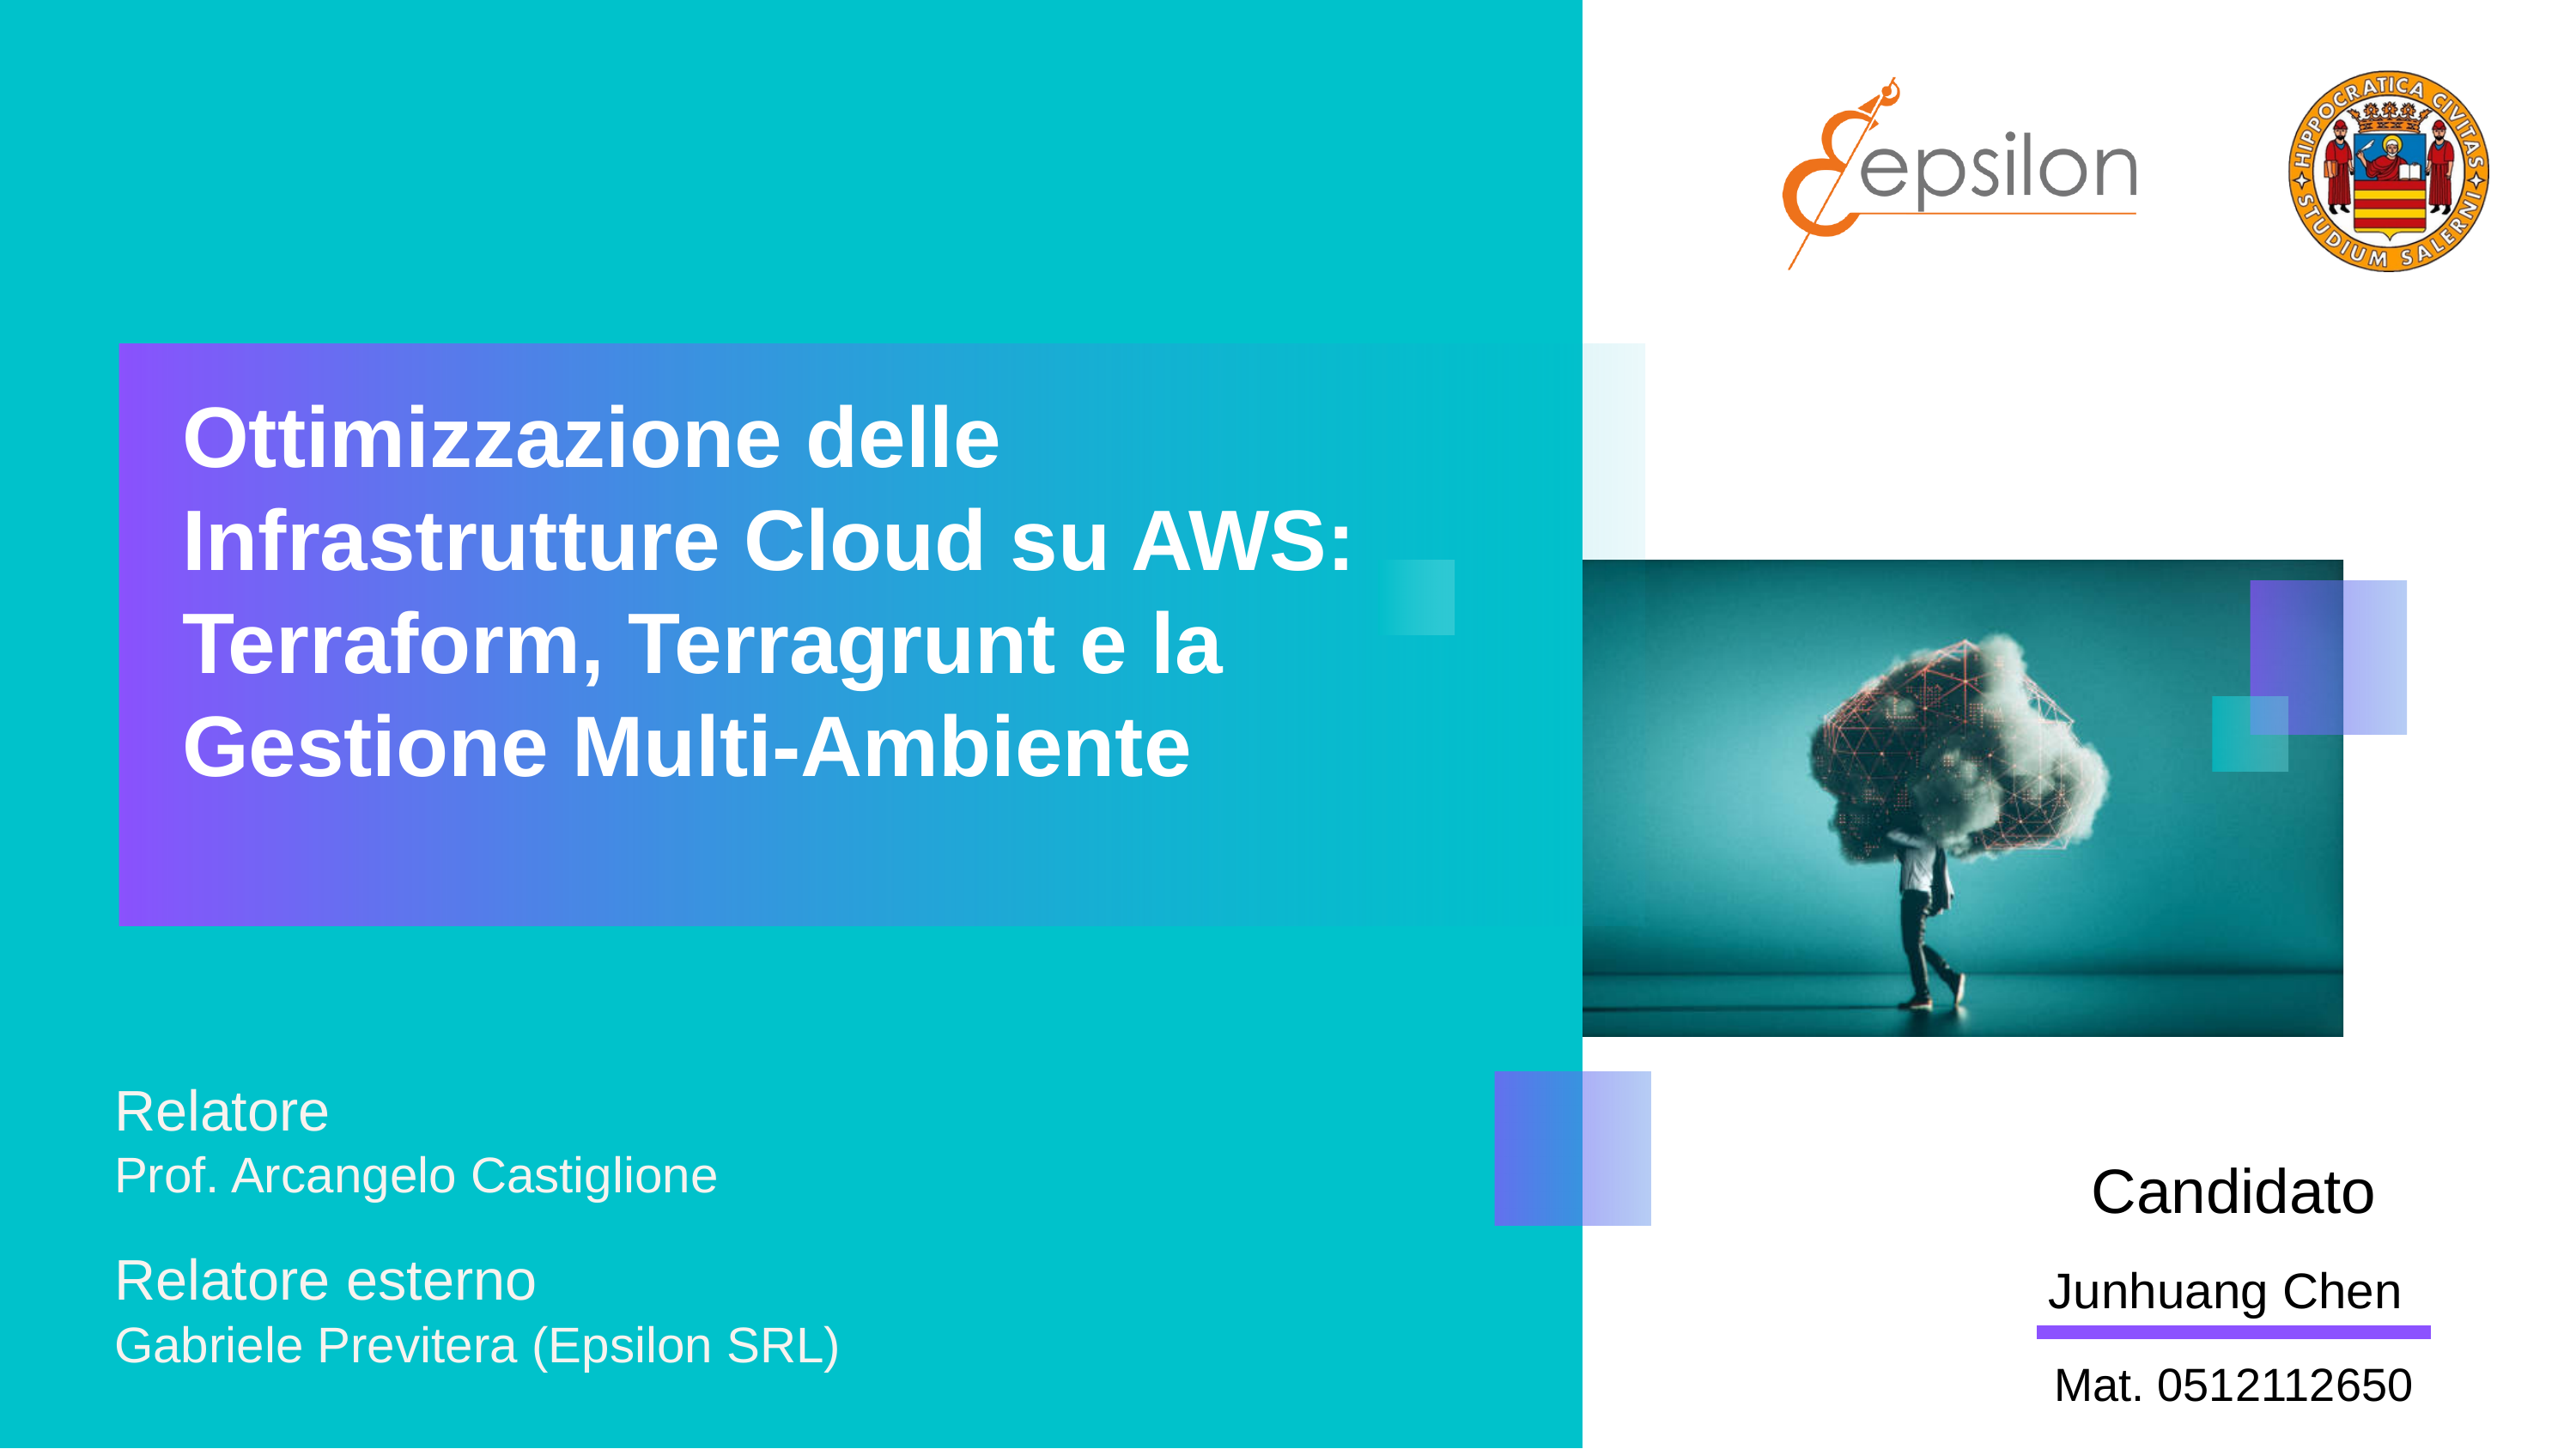

Ottimizzazione delle Infrastrutture Cloud su AWS: Terraform, Terragrunt e la Gestione Multi-Ambiente

Relatore

Prof. Arcangelo Castiglione
Candidato
Relatore esterno
Junhuang Chen
Gabriele Previtera (Epsilon SRL)

Mat. 0512112650